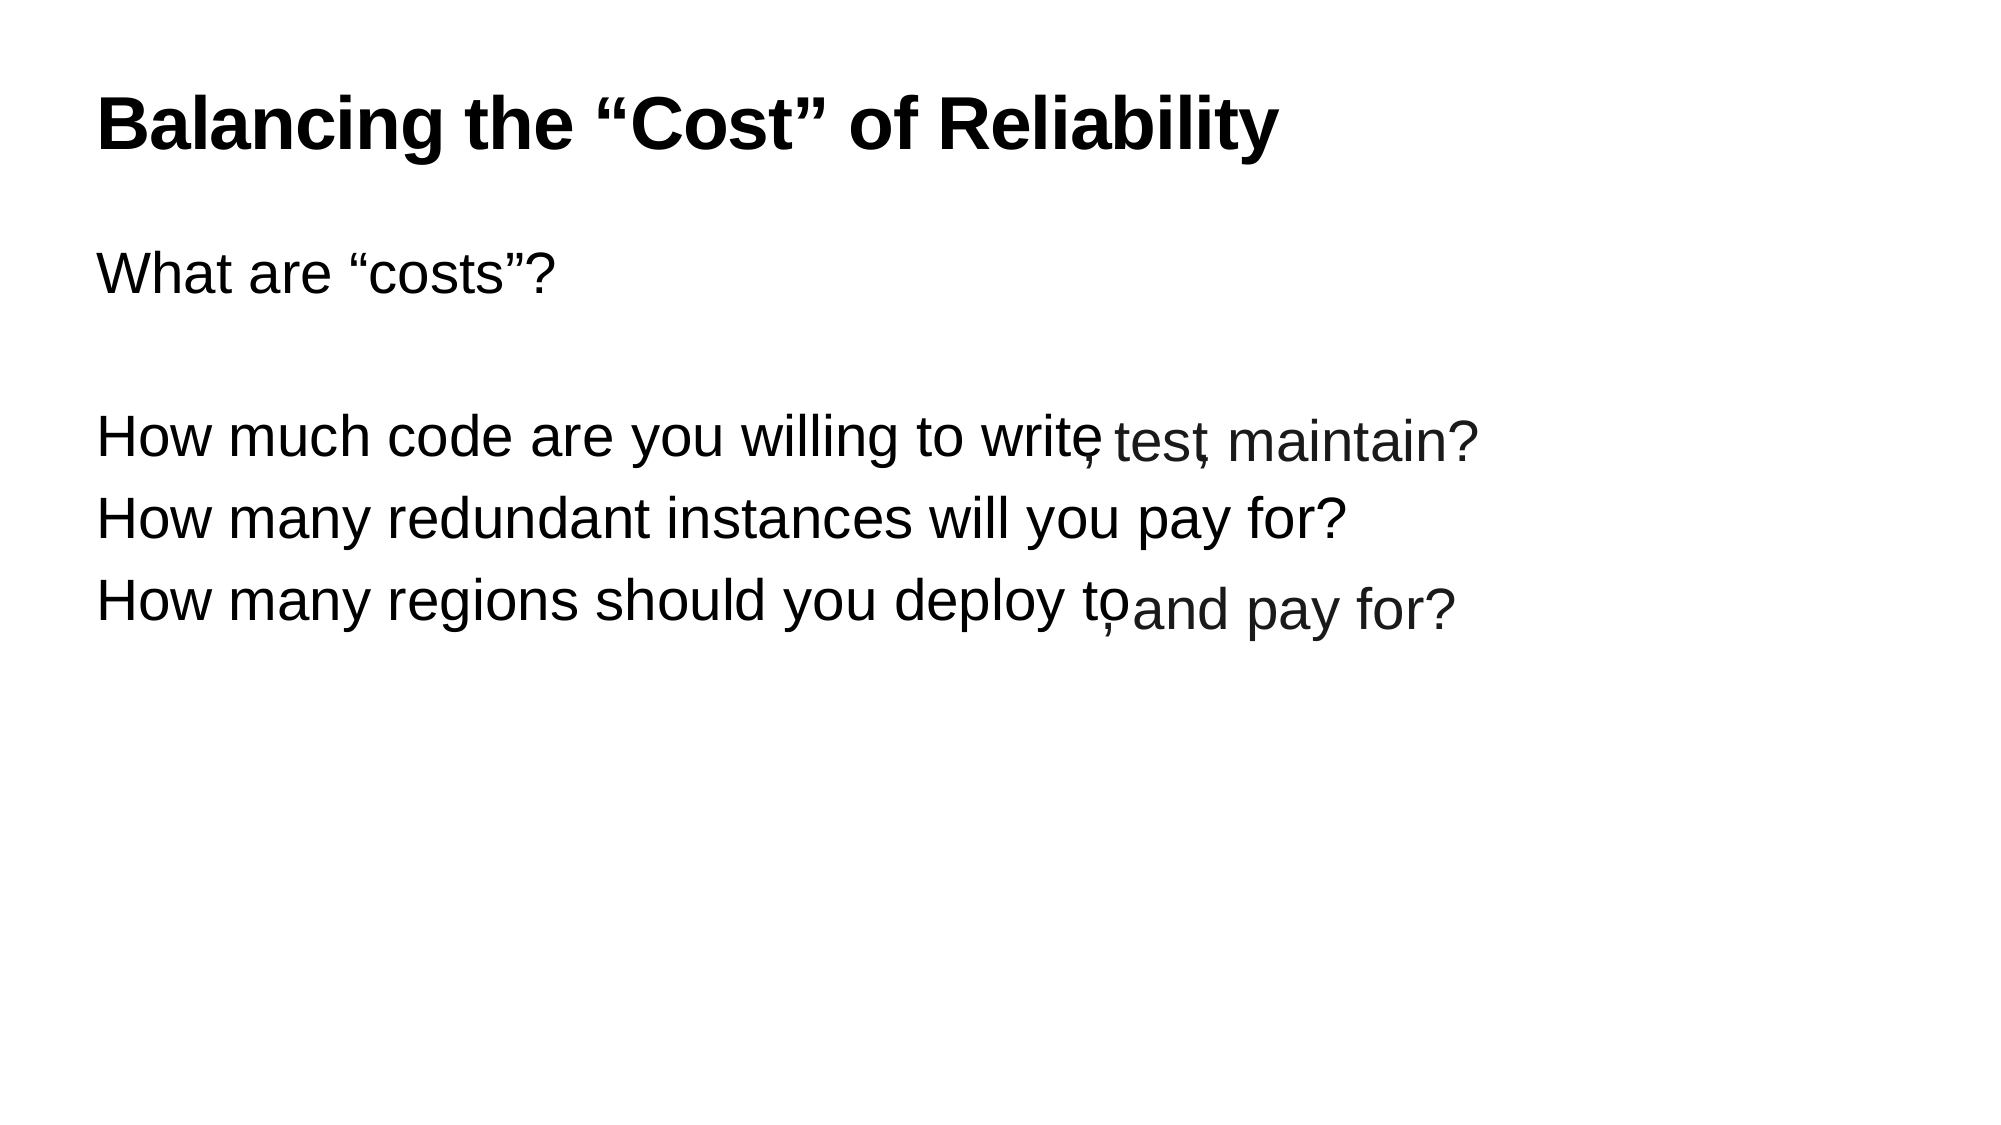

# Balancing the “Cost” of Reliability
What are “costs”?

How much code are you willing to write
How many redundant instances will you pay for?
How many regions should you deploy to
, test
, maintain?
, and pay for?